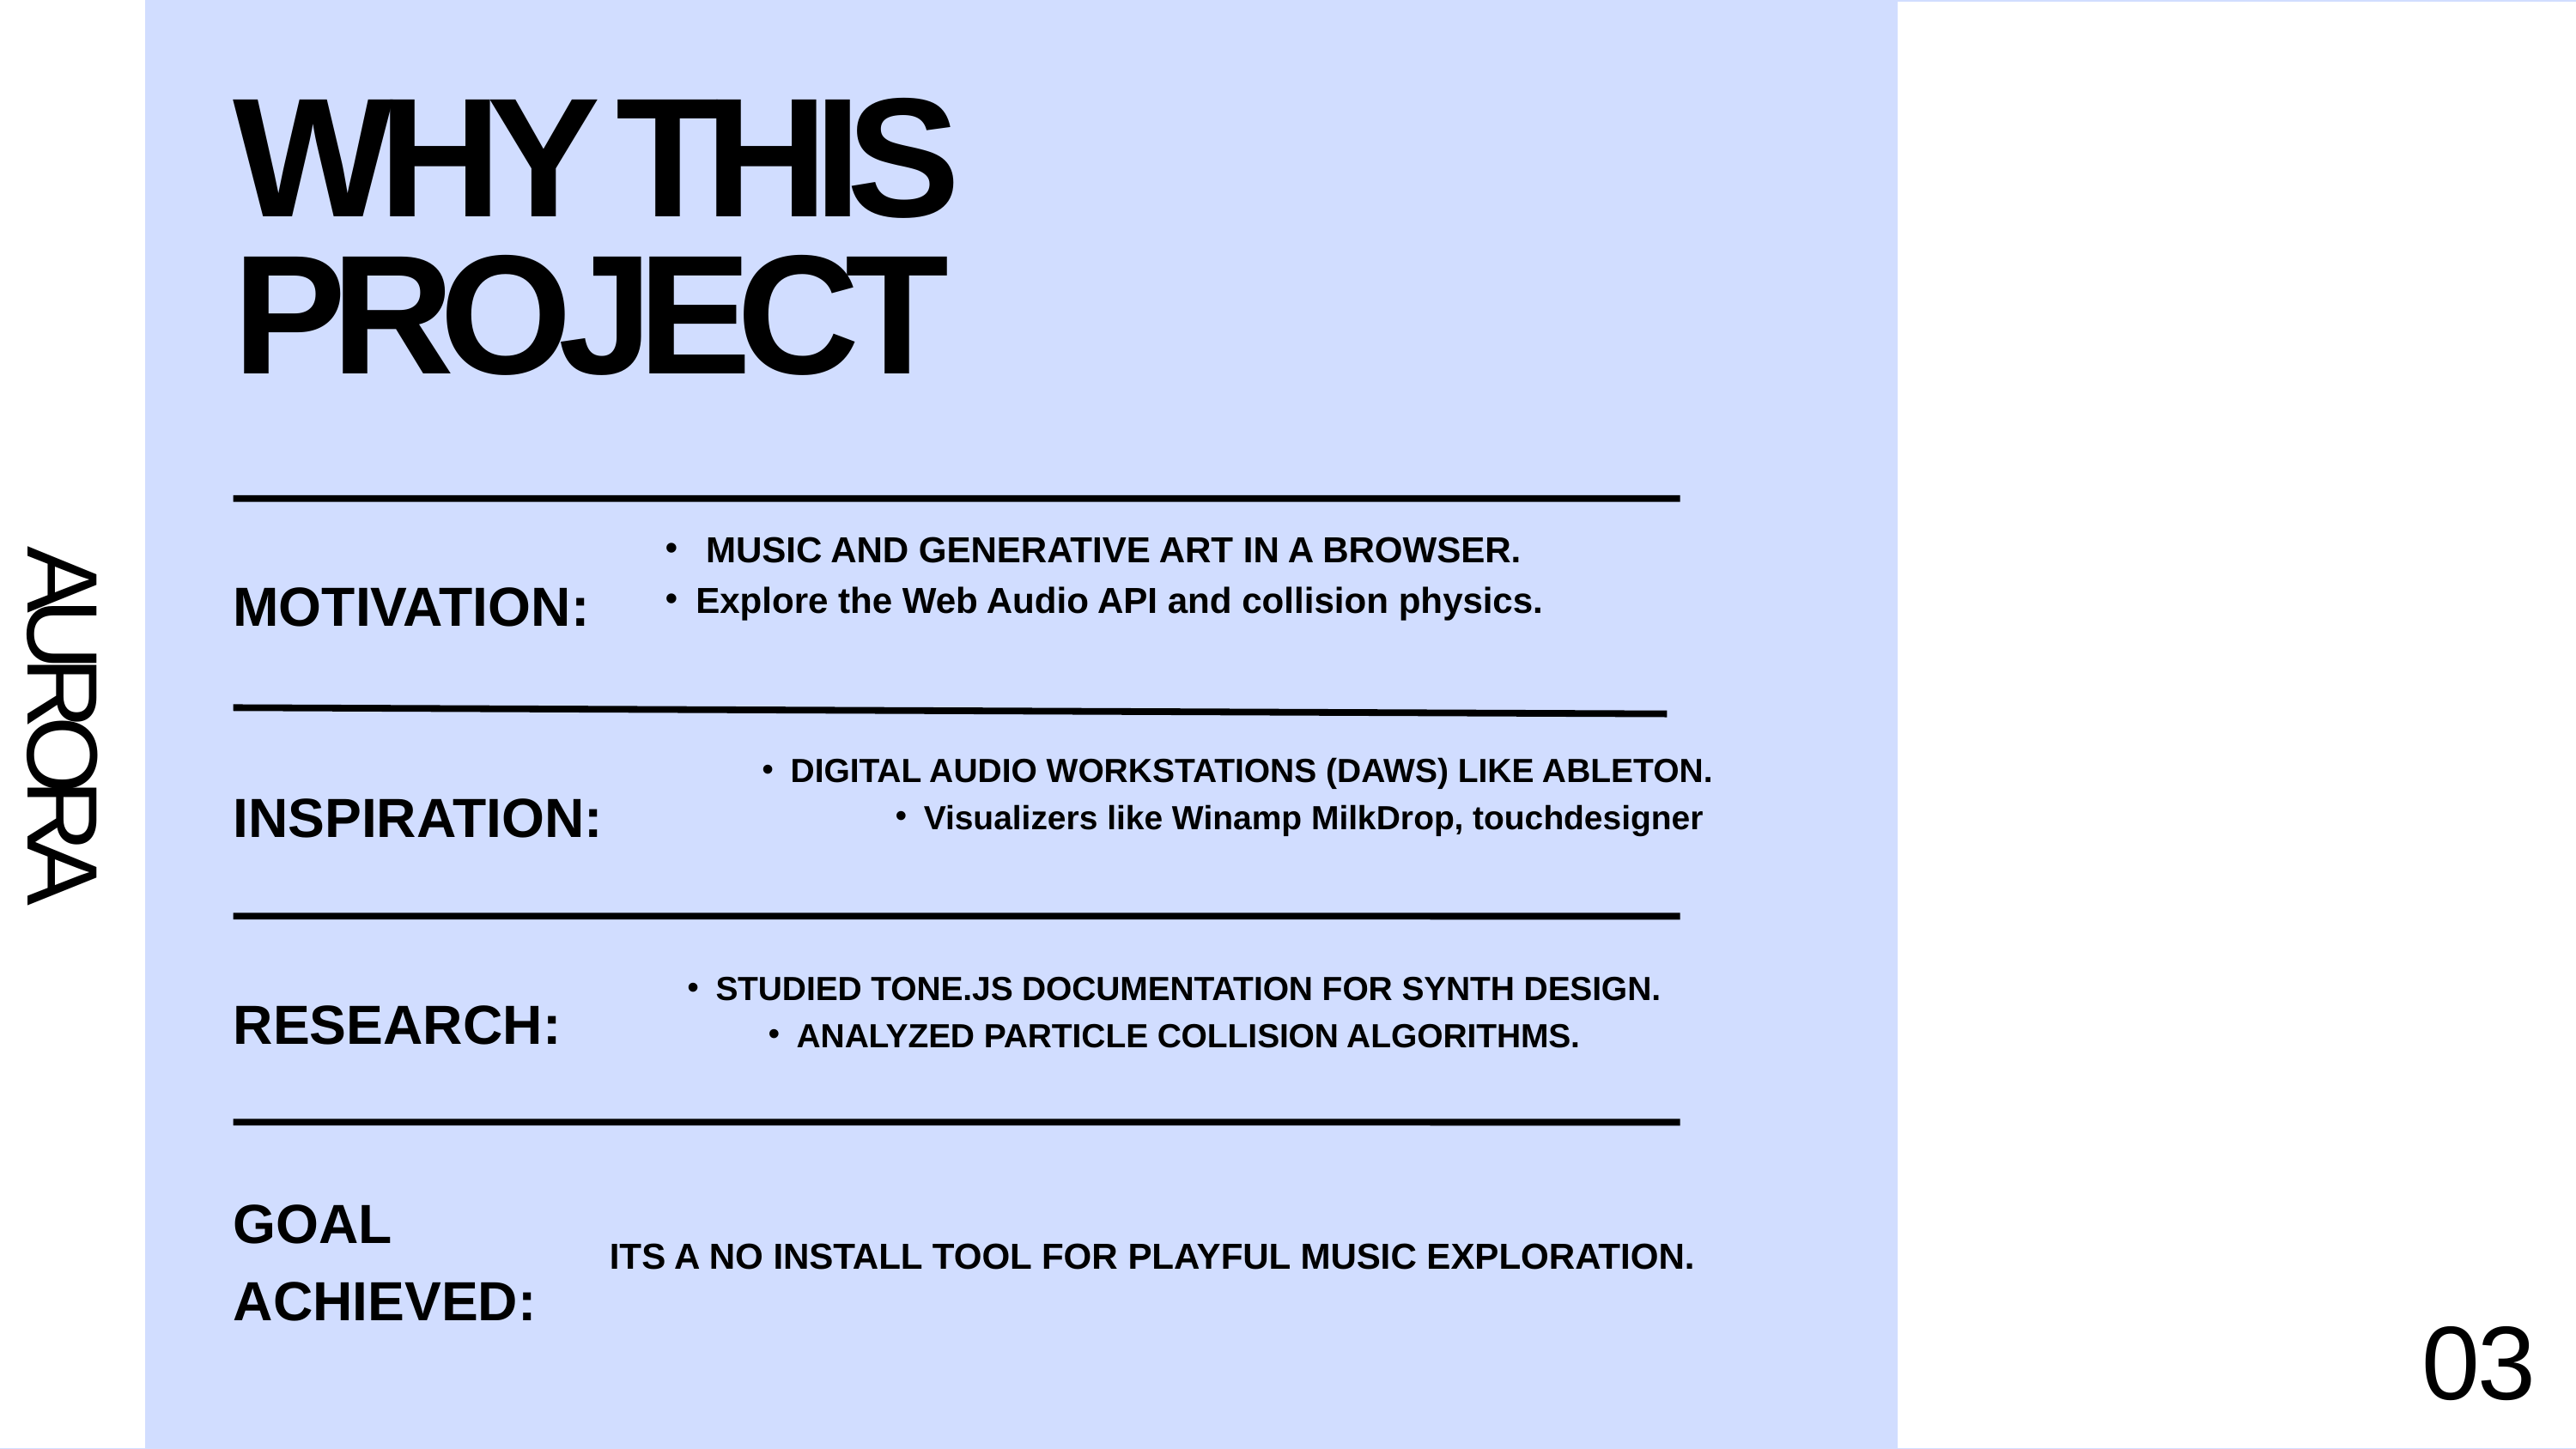

WHY THIS PROJECT

 MUSIC AND GENERATIVE ART IN A BROWSER.
Explore the Web Audio API and collision physics.

MOTIVATION:
AURORA

DIGITAL AUDIO WORKSTATIONS (DAWS) LIKE ABLETON.
Visualizers like Winamp MilkDrop, touchdesigner

INSPIRATION:

STUDIED TONE.JS DOCUMENTATION FOR SYNTH DESIGN.
ANALYZED PARTICLE COLLISION ALGORITHMS.
RESEARCH:

GOAL ACHIEVED:
ITS A NO INSTALL TOOL FOR PLAYFUL MUSIC EXPLORATION.
03